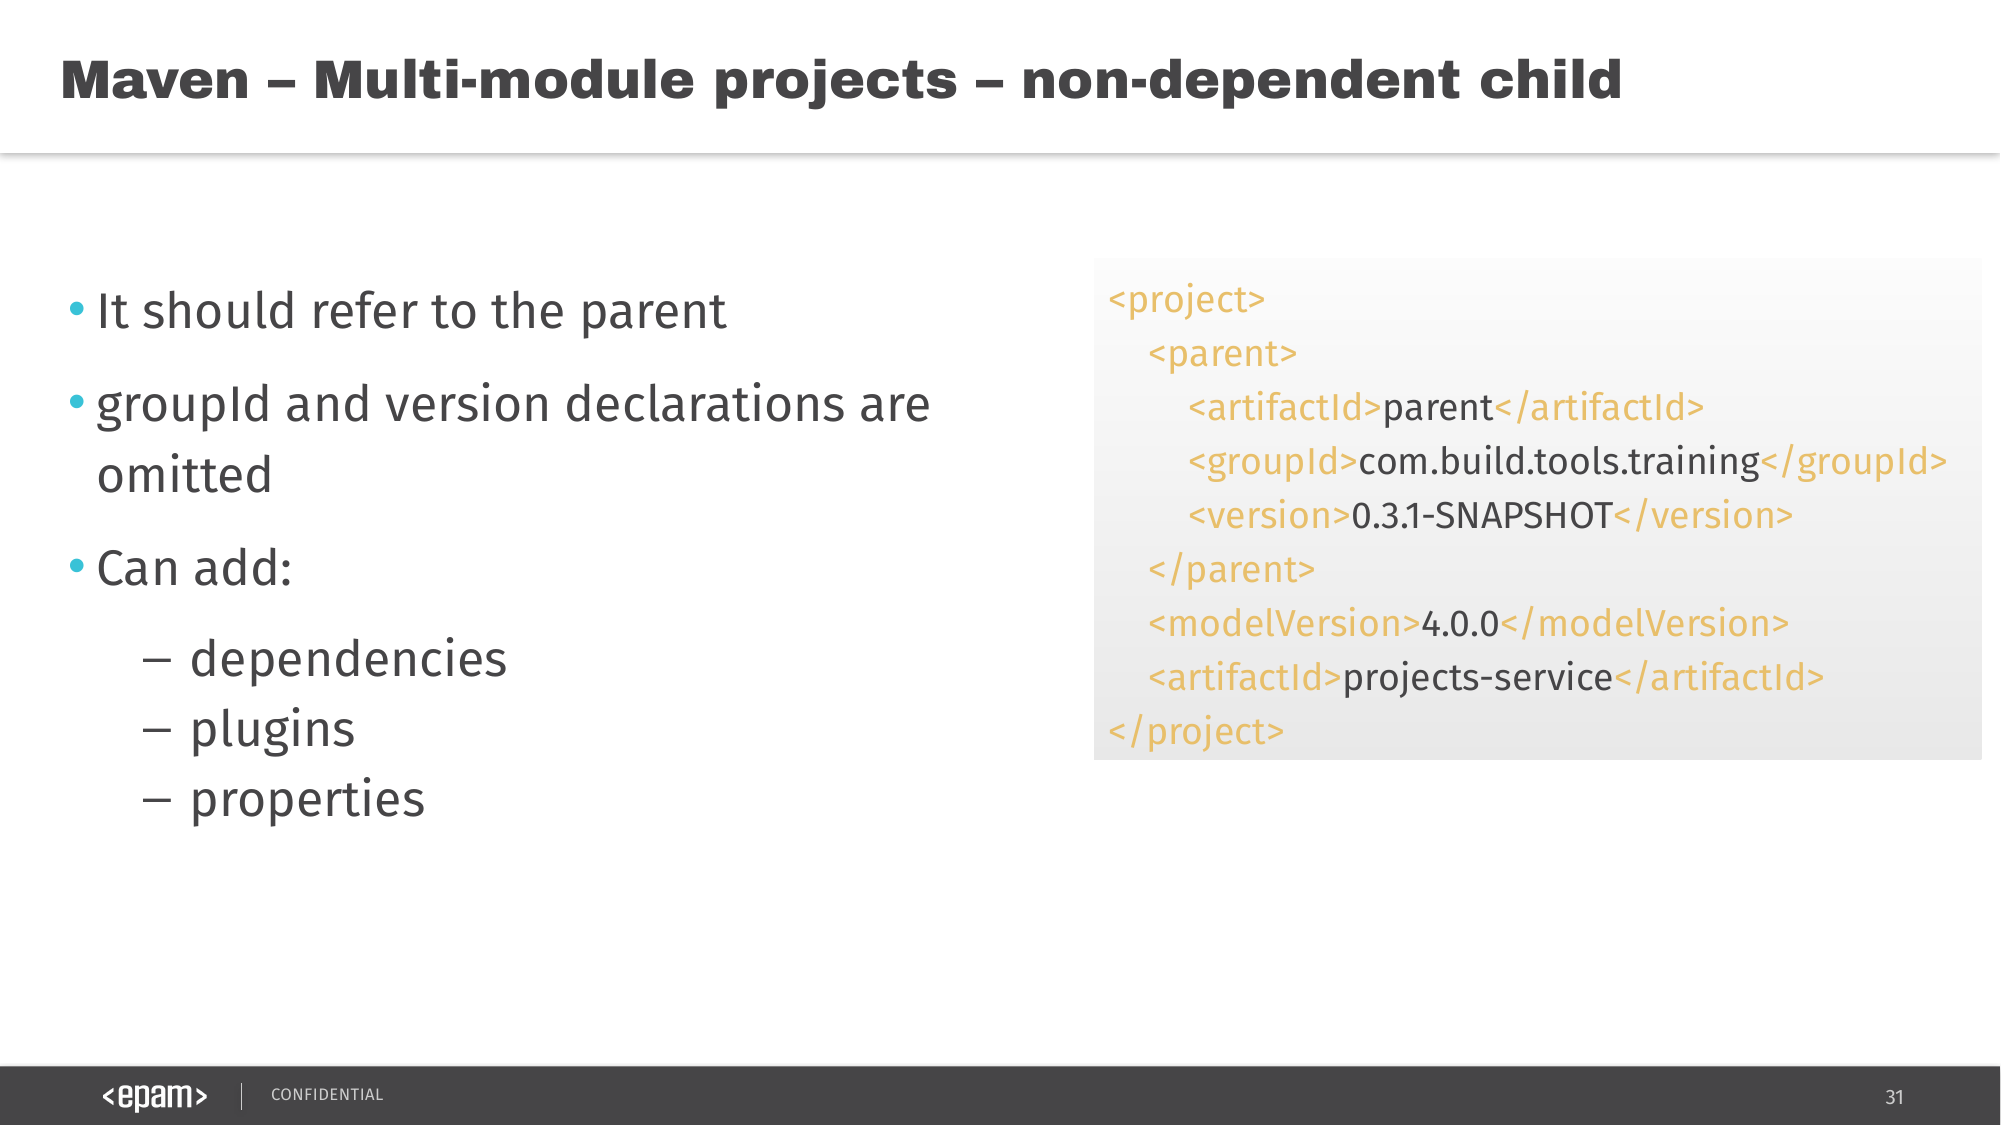

Maven – Multi-module projects – non-dependent child
It should refer to the parent
groupId and version declarations are omitted
Can add:
dependencies
plugins
properties
<project>
    <parent>
        <artifactId>parent</artifactId>
        <groupId>com.build.tools.training</groupId>
        <version>0.3.1-SNAPSHOT</version>
    </parent>
    <modelVersion>4.0.0</modelVersion>
    <artifactId>projects-service</artifactId>
</project>